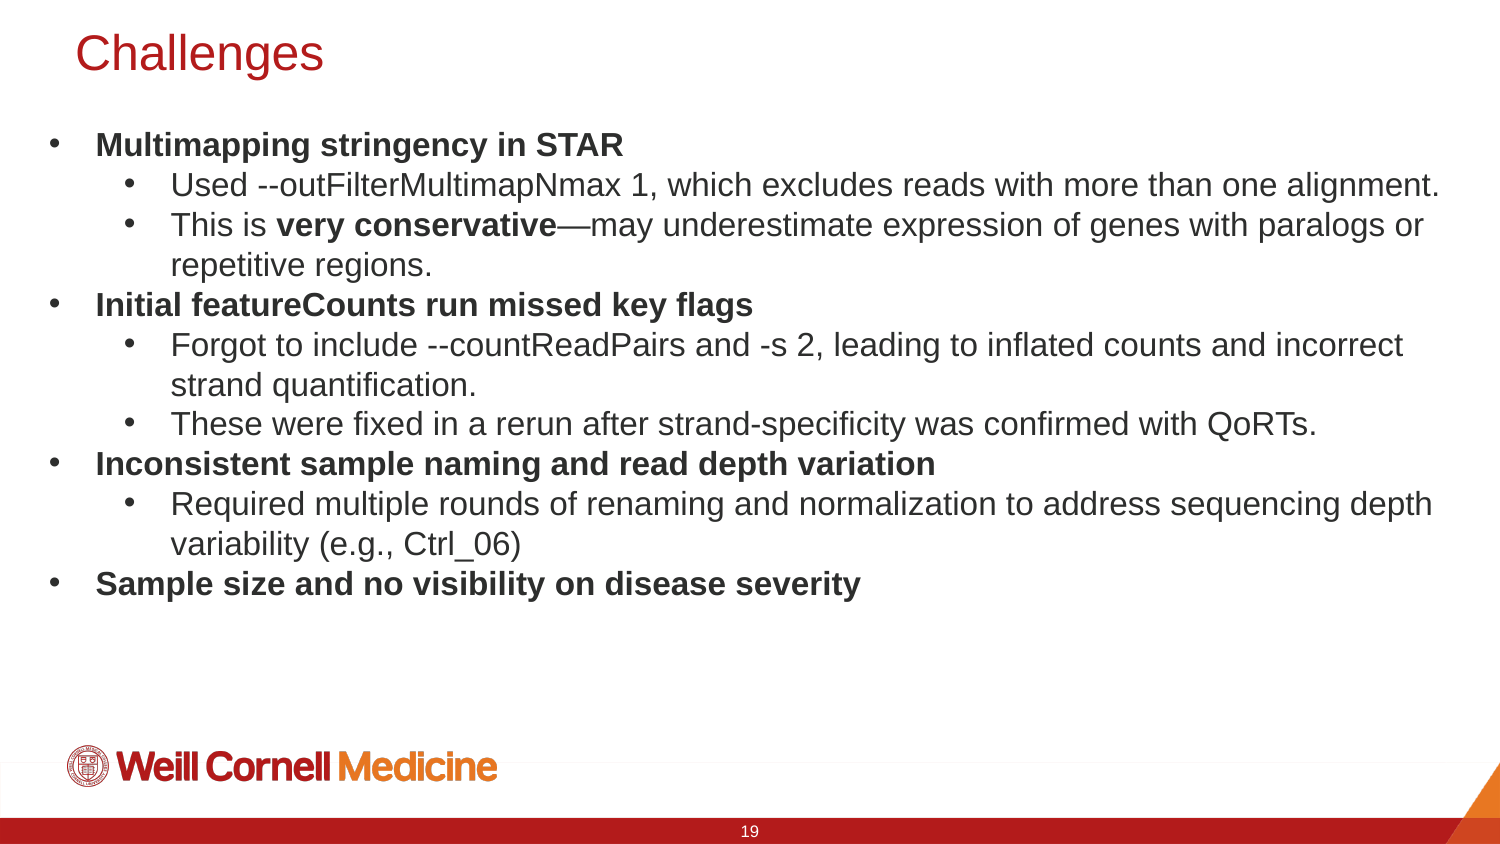

# Challenges
Multimapping stringency in STAR
Used --outFilterMultimapNmax 1, which excludes reads with more than one alignment.
This is very conservative—may underestimate expression of genes with paralogs or repetitive regions.
Initial featureCounts run missed key flags
Forgot to include --countReadPairs and -s 2, leading to inflated counts and incorrect strand quantification.
These were fixed in a rerun after strand-specificity was confirmed with QoRTs.
Inconsistent sample naming and read depth variation
Required multiple rounds of renaming and normalization to address sequencing depth variability (e.g., Ctrl_06)
Sample size and no visibility on disease severity